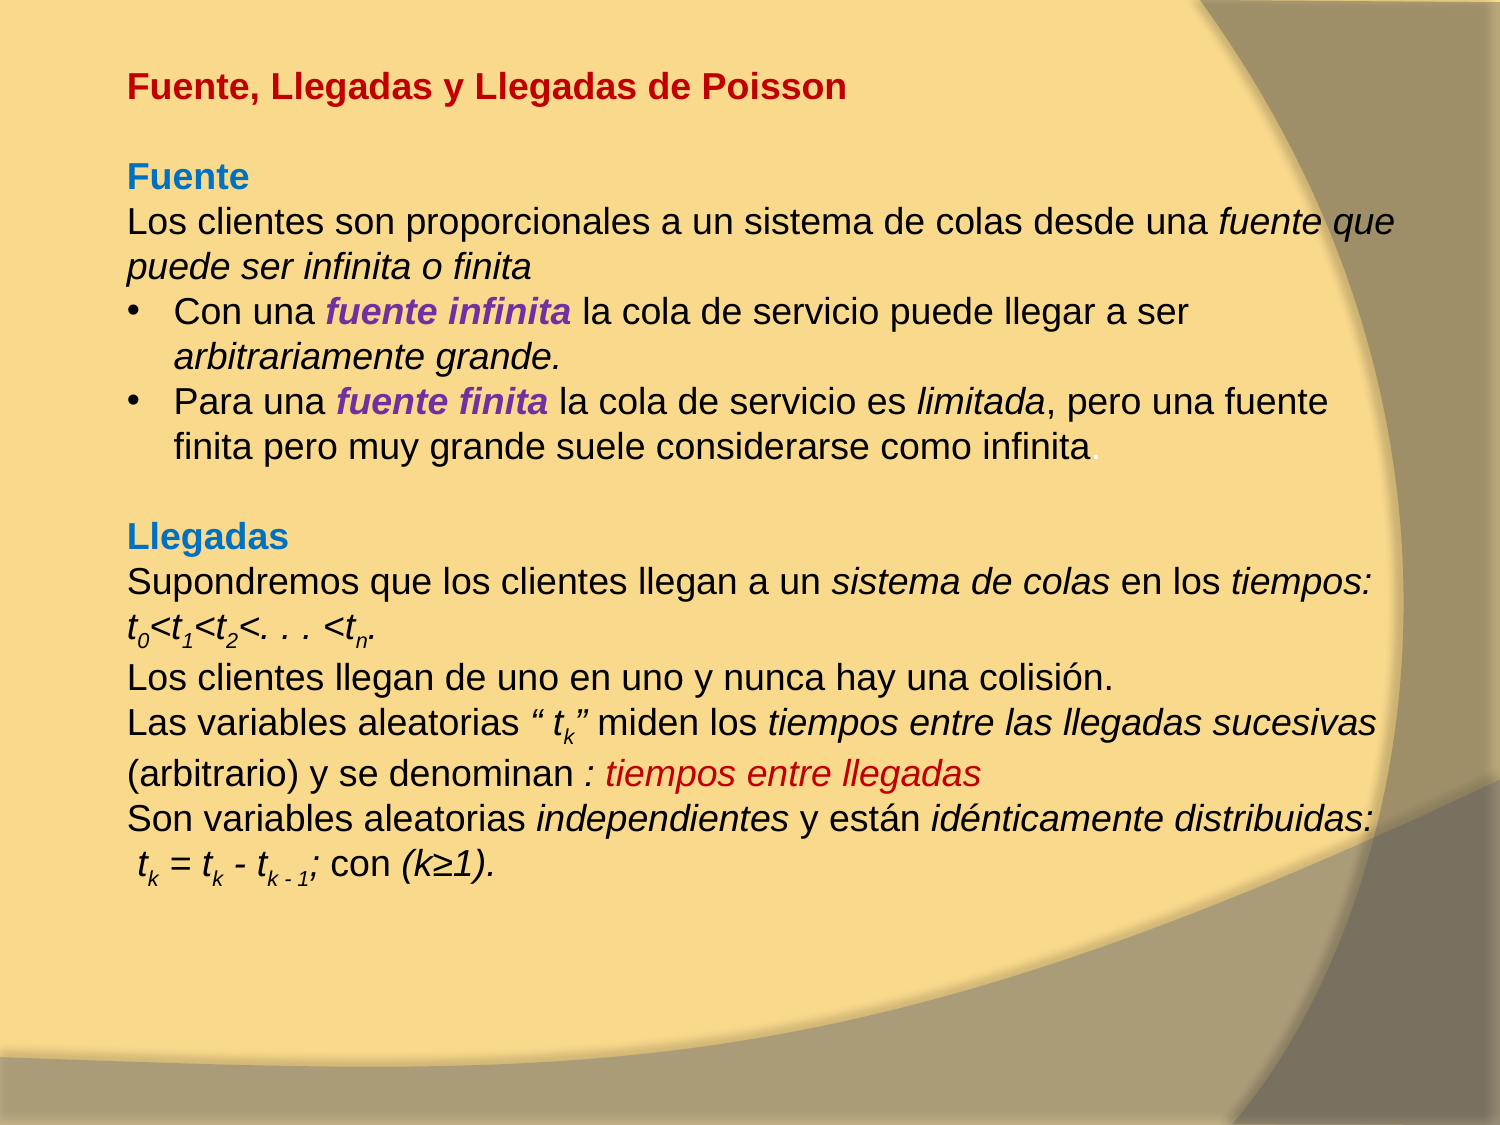

Fuente, Llegadas y Llegadas de Poisson

Fuente
Los clientes son proporcionales a un sistema de colas desde una fuente que puede ser infinita o finita
Con una fuente infinita la cola de servicio puede llegar a ser arbitrariamente grande.
Para una fuente finita la cola de servicio es limitada, pero una fuente finita pero muy grande suele considerarse como infinita.

Llegadas
Supondremos que los clientes llegan a un sistema de colas en los tiempos:
t0<t1<t2<. . . <tn.
Los clientes llegan de uno en uno y nunca hay una colisión.
Las variables aleatorias “ tk” miden los tiempos entre las llegadas sucesivas (arbitrario) y se denominan : tiempos entre llegadas
Son variables aleatorias independientes y están idénticamente distribuidas:
 tk = tk - tk - 1; con (k≥1).